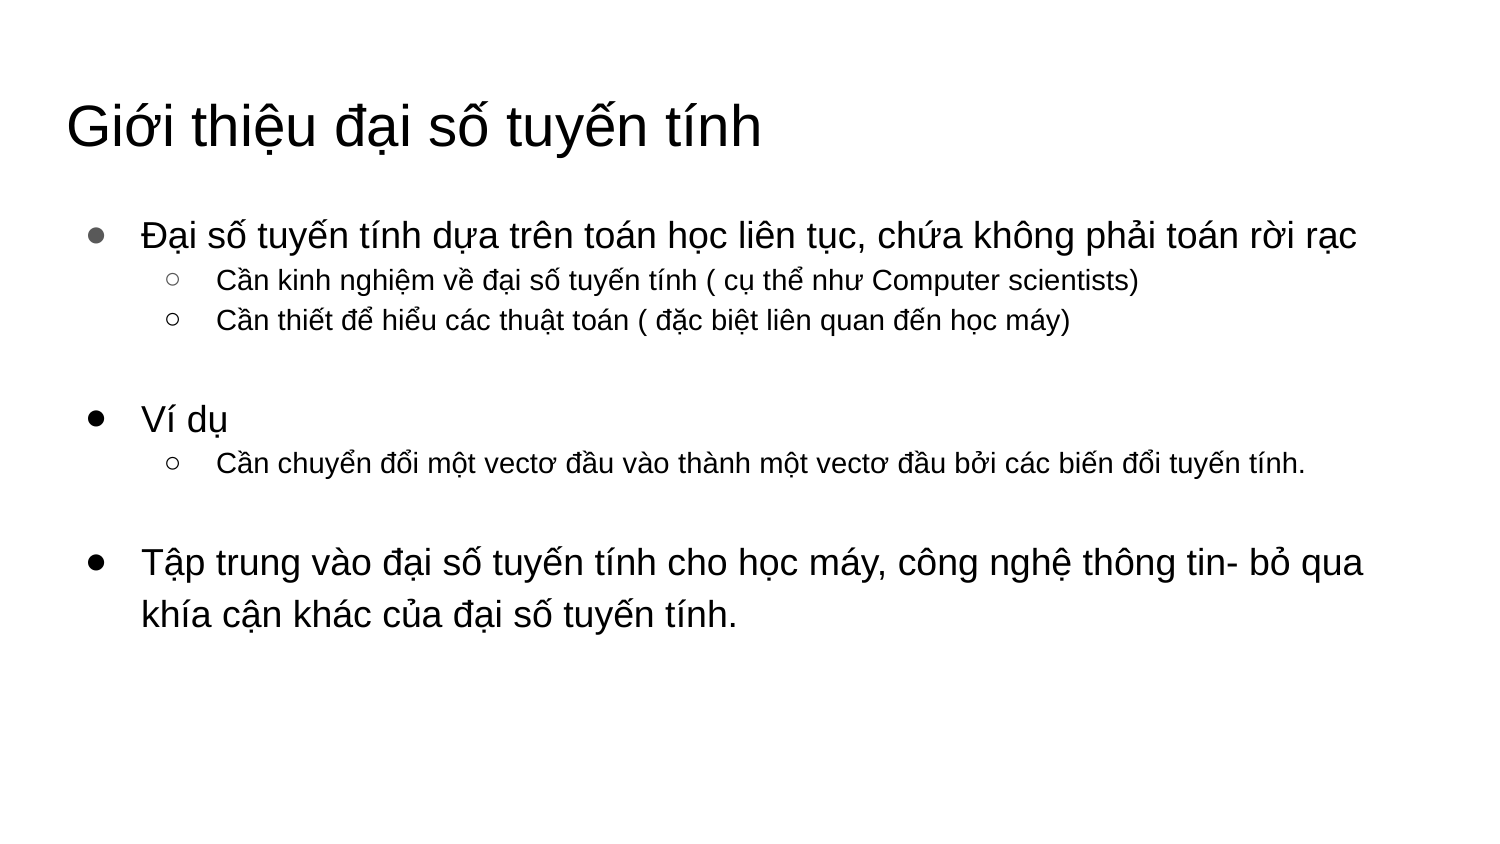

# Giới thiệu đại số tuyến tính
Đại số tuyến tính dựa trên toán học liên tục, chứa không phải toán rời rạc
Cần kinh nghiệm về đại số tuyến tính ( cụ thể như Computer scientists)
Cần thiết để hiểu các thuật toán ( đặc biệt liên quan đến học máy)

Ví dụ
Cần chuyển đổi một vectơ đầu vào thành một vectơ đầu bởi các biến đổi tuyến tính.

Tập trung vào đại số tuyến tính cho học máy, công nghệ thông tin- bỏ qua khía cận khác của đại số tuyến tính.
4